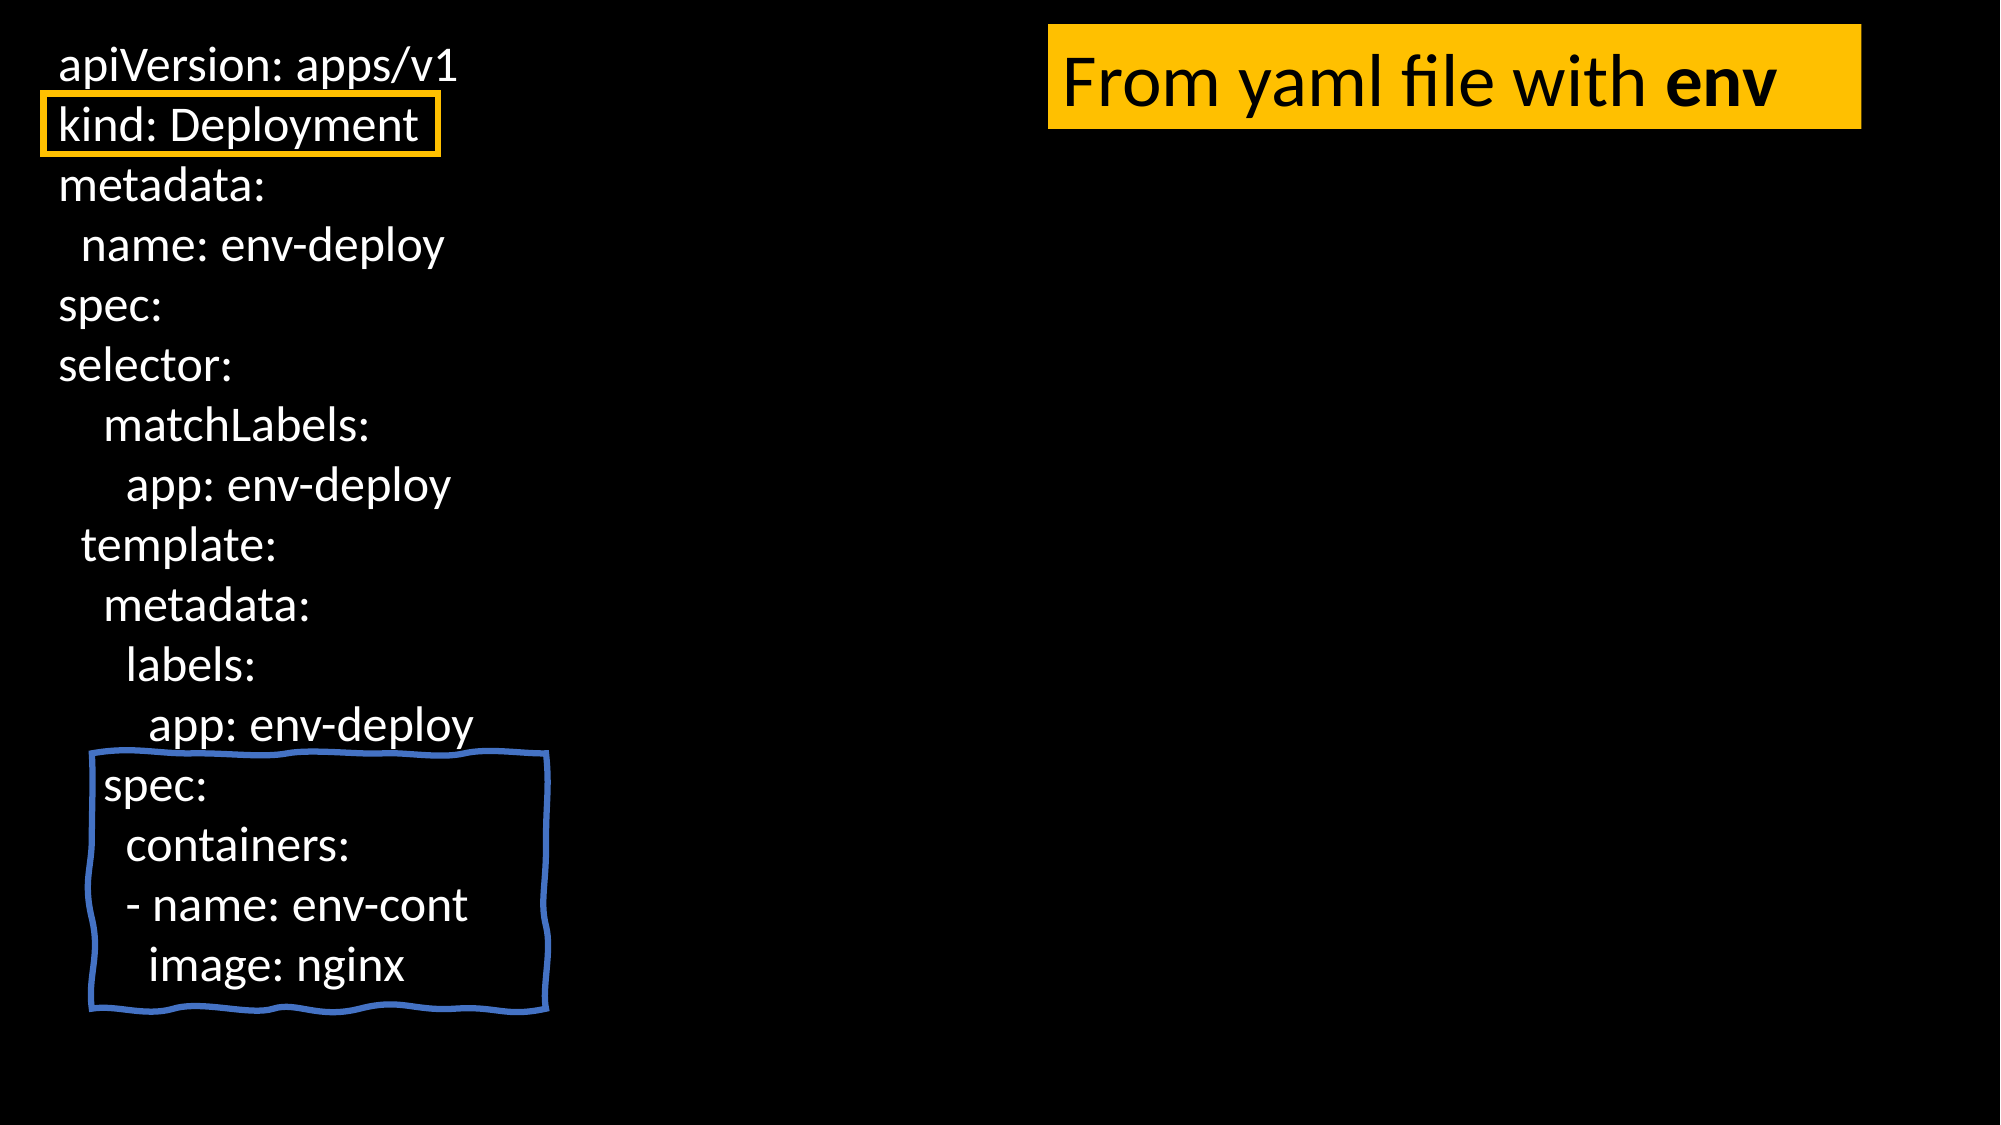

apiVersion: apps/v1
kind: Deployment
metadata:
  name: env-deploy
spec:
selector:
    matchLabels:
      app: env-deploy
  template:
    metadata:
      labels:
        app: env-deploy
    spec:
      containers:
      - name: env-cont
        image: nginx
From yaml file with env